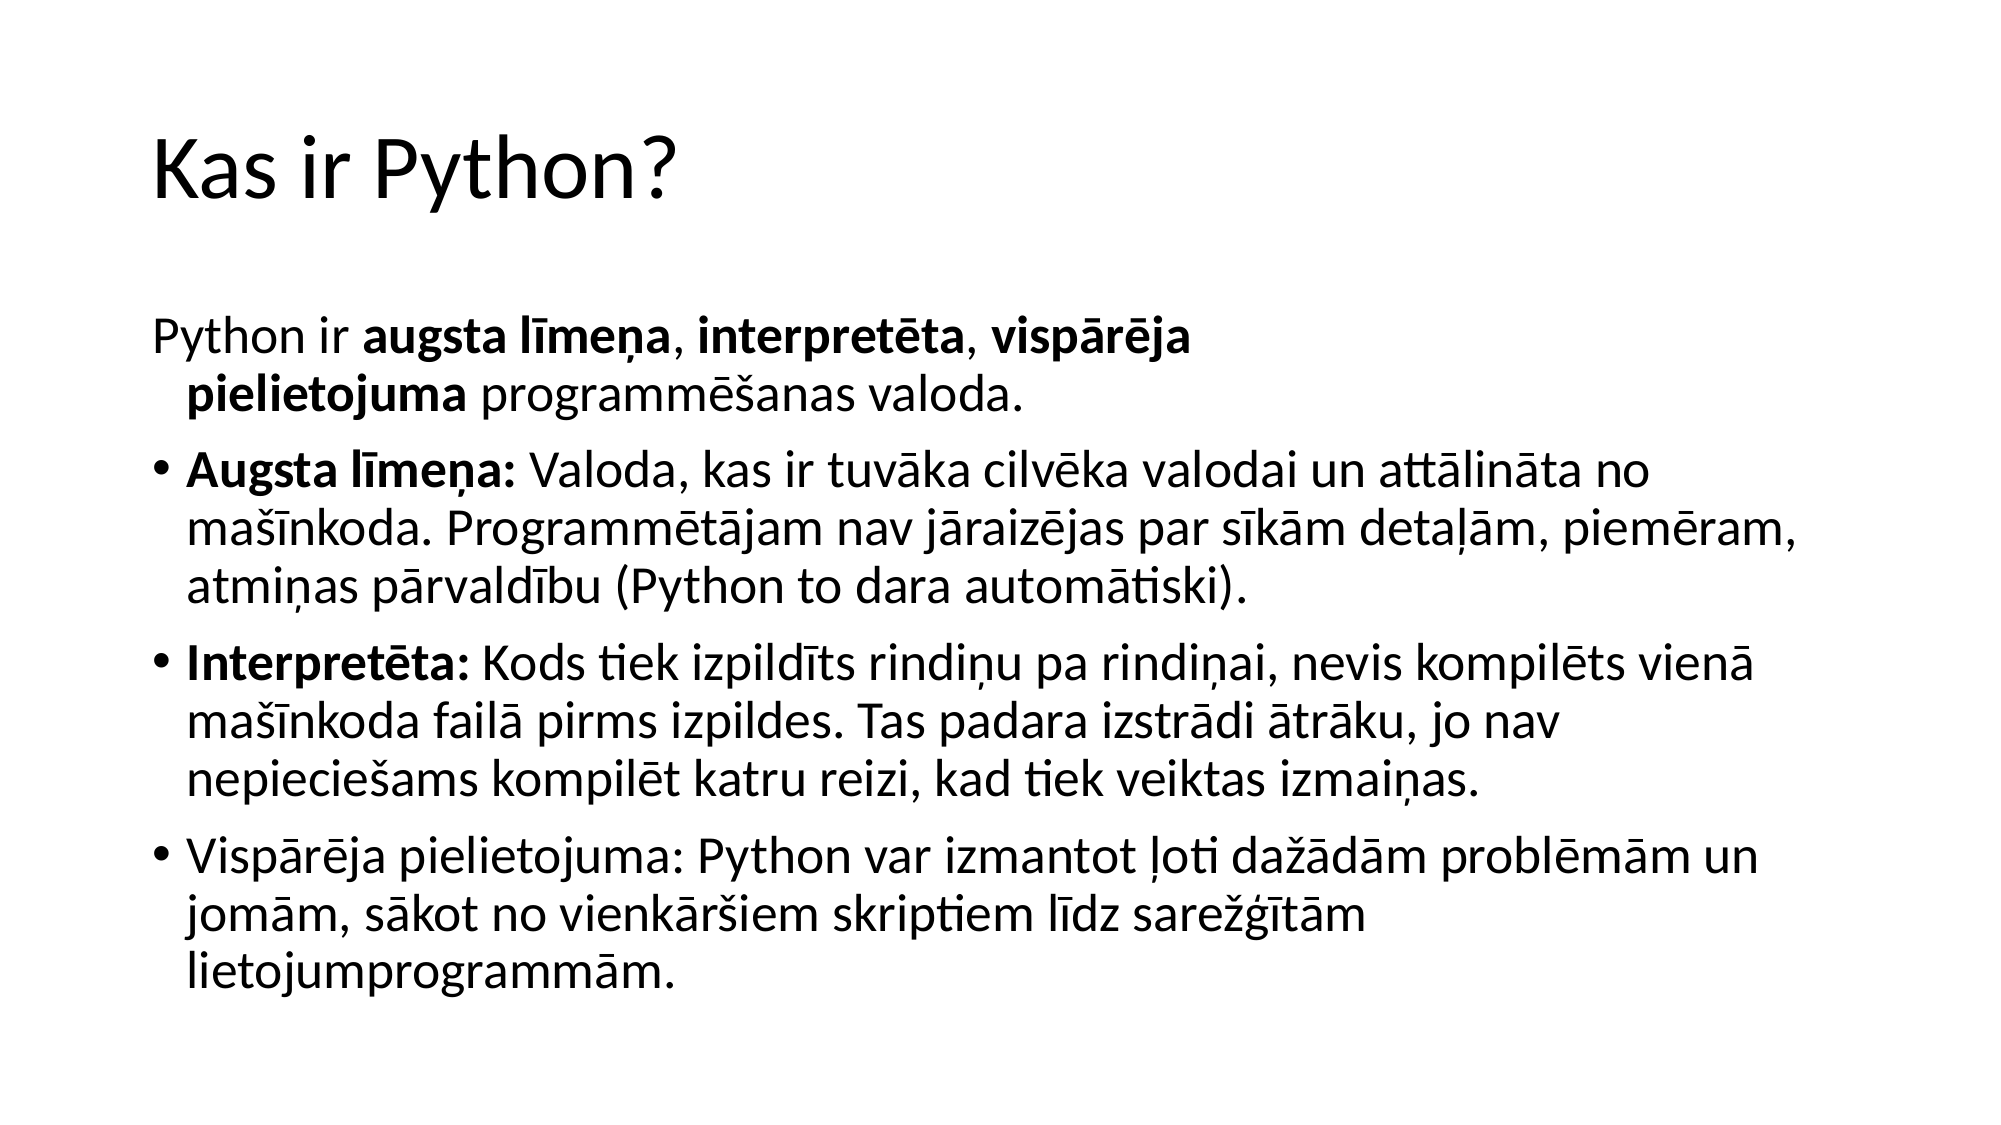

# Kas ir Python?
Python ir augsta līmeņa, interpretēta, vispārēja pielietojuma programmēšanas valoda.
Augsta līmeņa: Valoda, kas ir tuvāka cilvēka valodai un attālināta no mašīnkoda. Programmētājam nav jāraizējas par sīkām detaļām, piemēram, atmiņas pārvaldību (Python to dara automātiski).
Interpretēta: Kods tiek izpildīts rindiņu pa rindiņai, nevis kompilēts vienā mašīnkoda failā pirms izpildes. Tas padara izstrādi ātrāku, jo nav nepieciešams kompilēt katru reizi, kad tiek veiktas izmaiņas.
Vispārēja pielietojuma: Python var izmantot ļoti dažādām problēmām un jomām, sākot no vienkāršiem skriptiem līdz sarežģītām lietojumprogrammām.